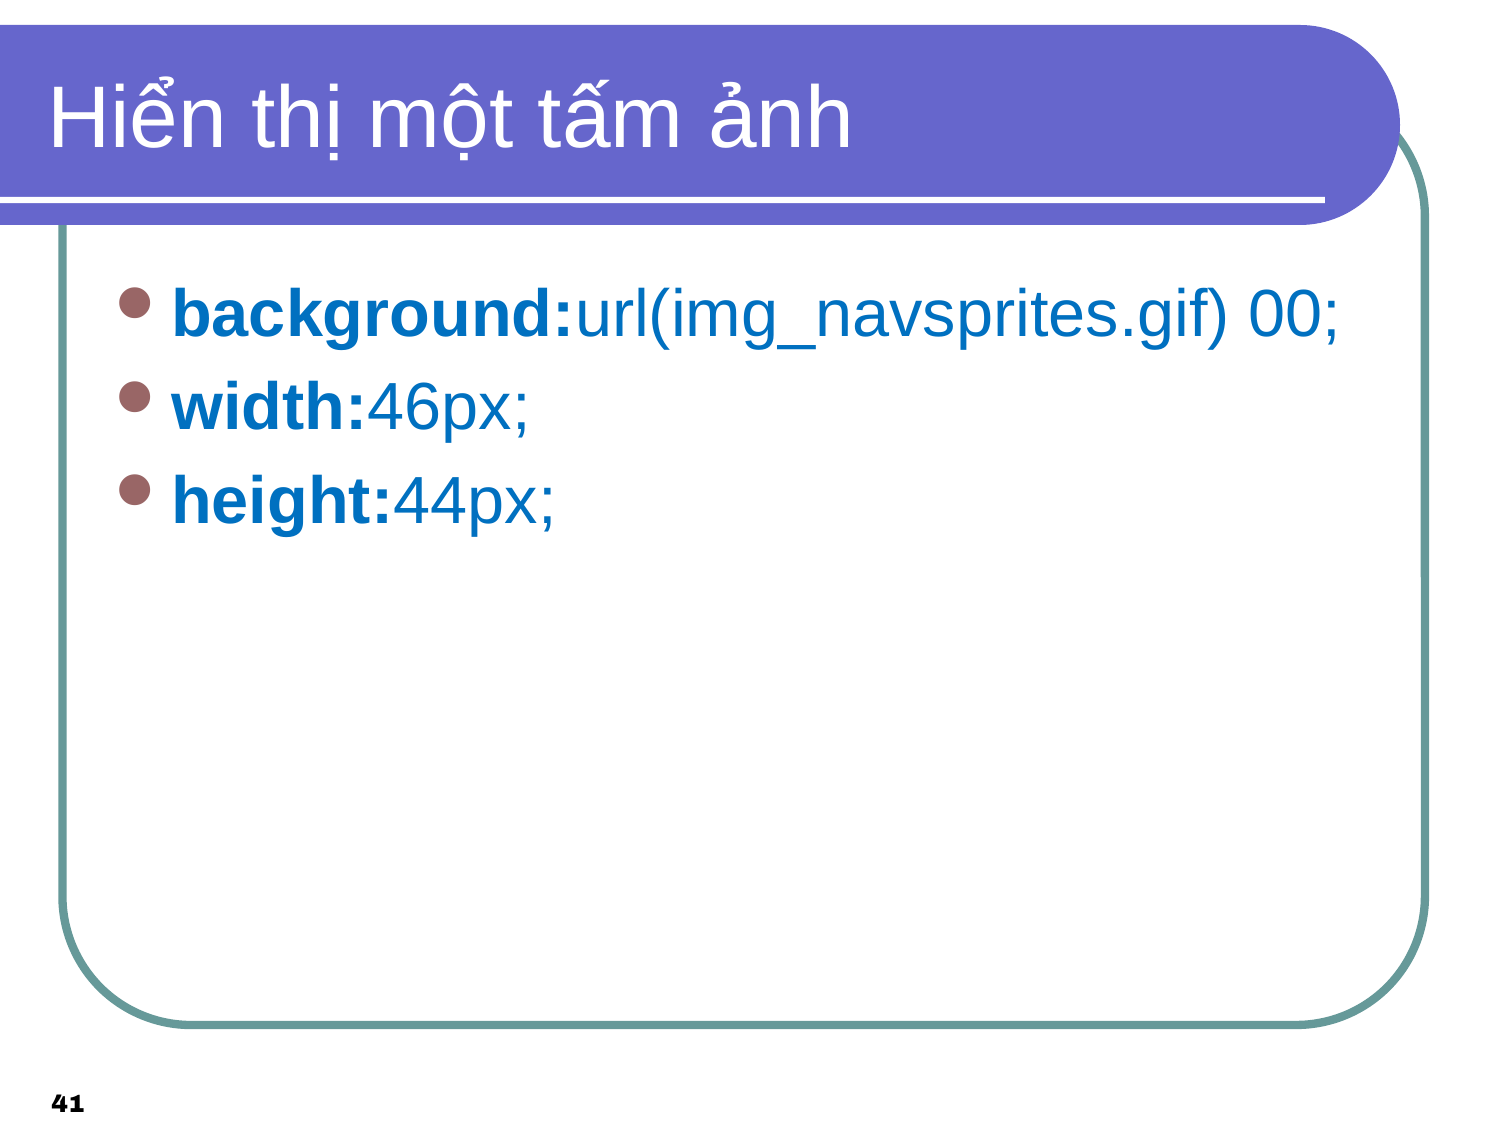

# Hiển thị một tấm ảnh
background:url(img_navsprites.gif) 00;
width:46px;
height:44px;
41